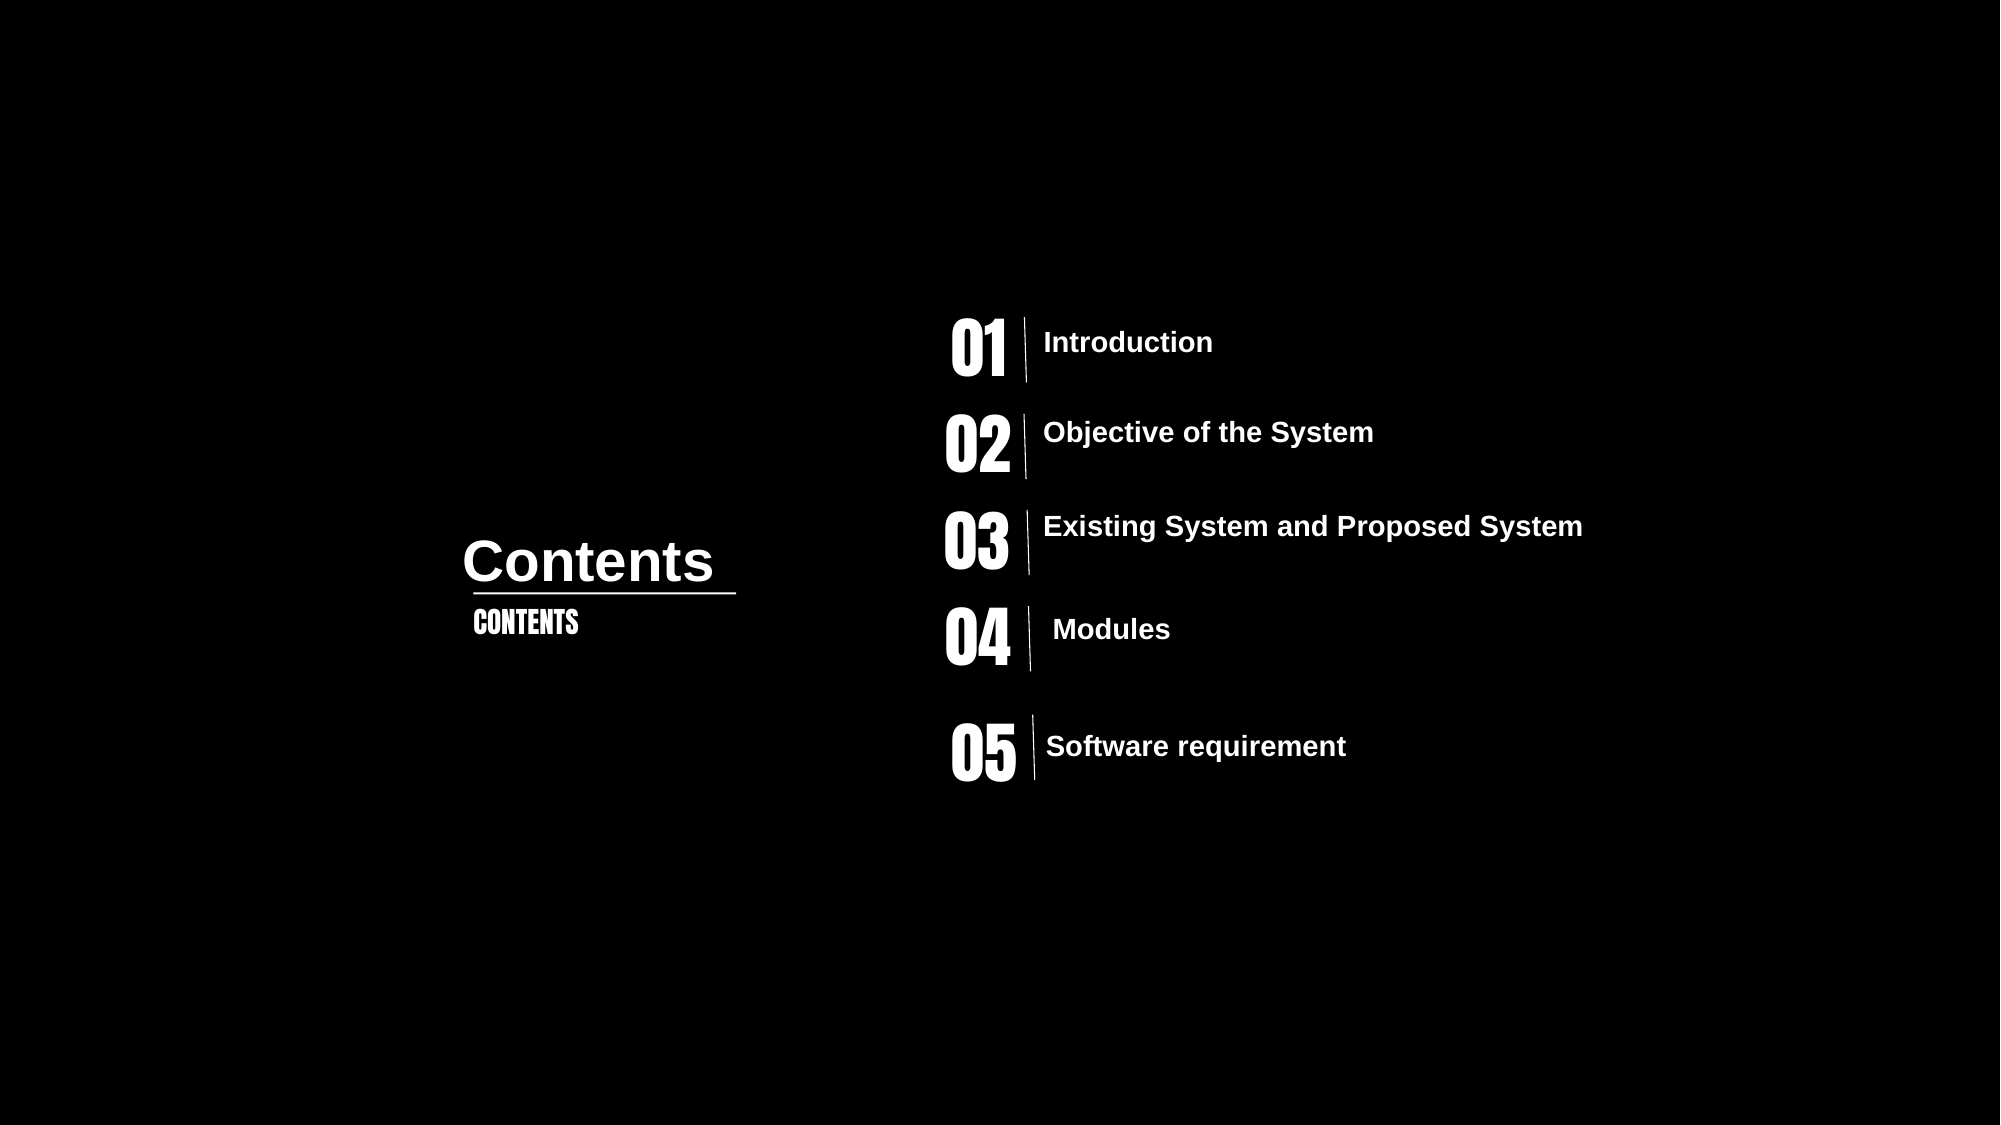

01
Introduction

02
Objective of the System
03
Existing System and Proposed System
Contents
04

CONTENTS
 Modules
05
Software requirement